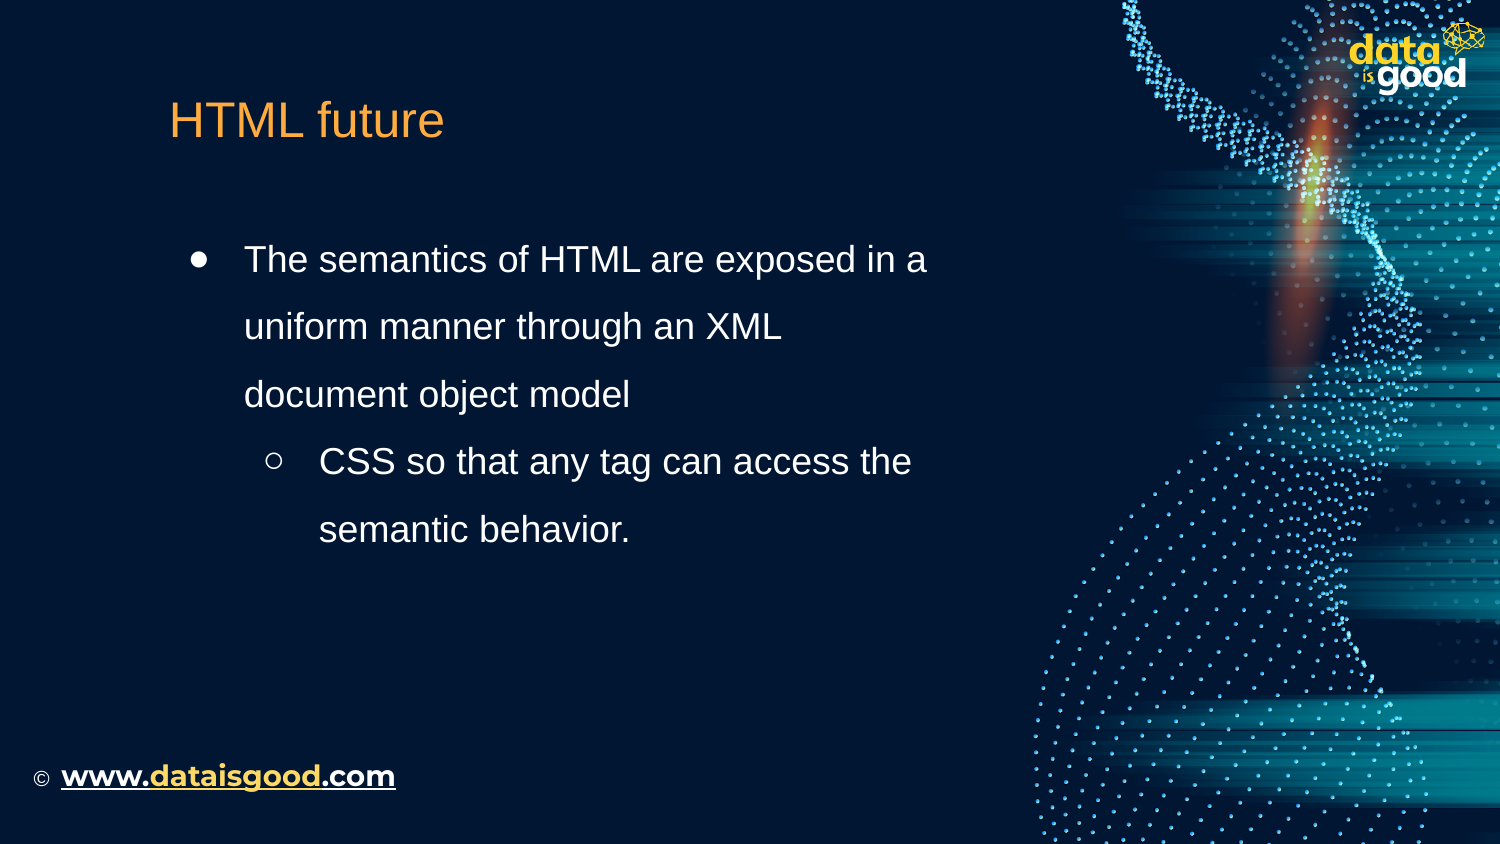

# HTML future
The semantics of HTML are exposed in a uniform manner through an XML document object model
CSS so that any tag can access the semantic behavior.